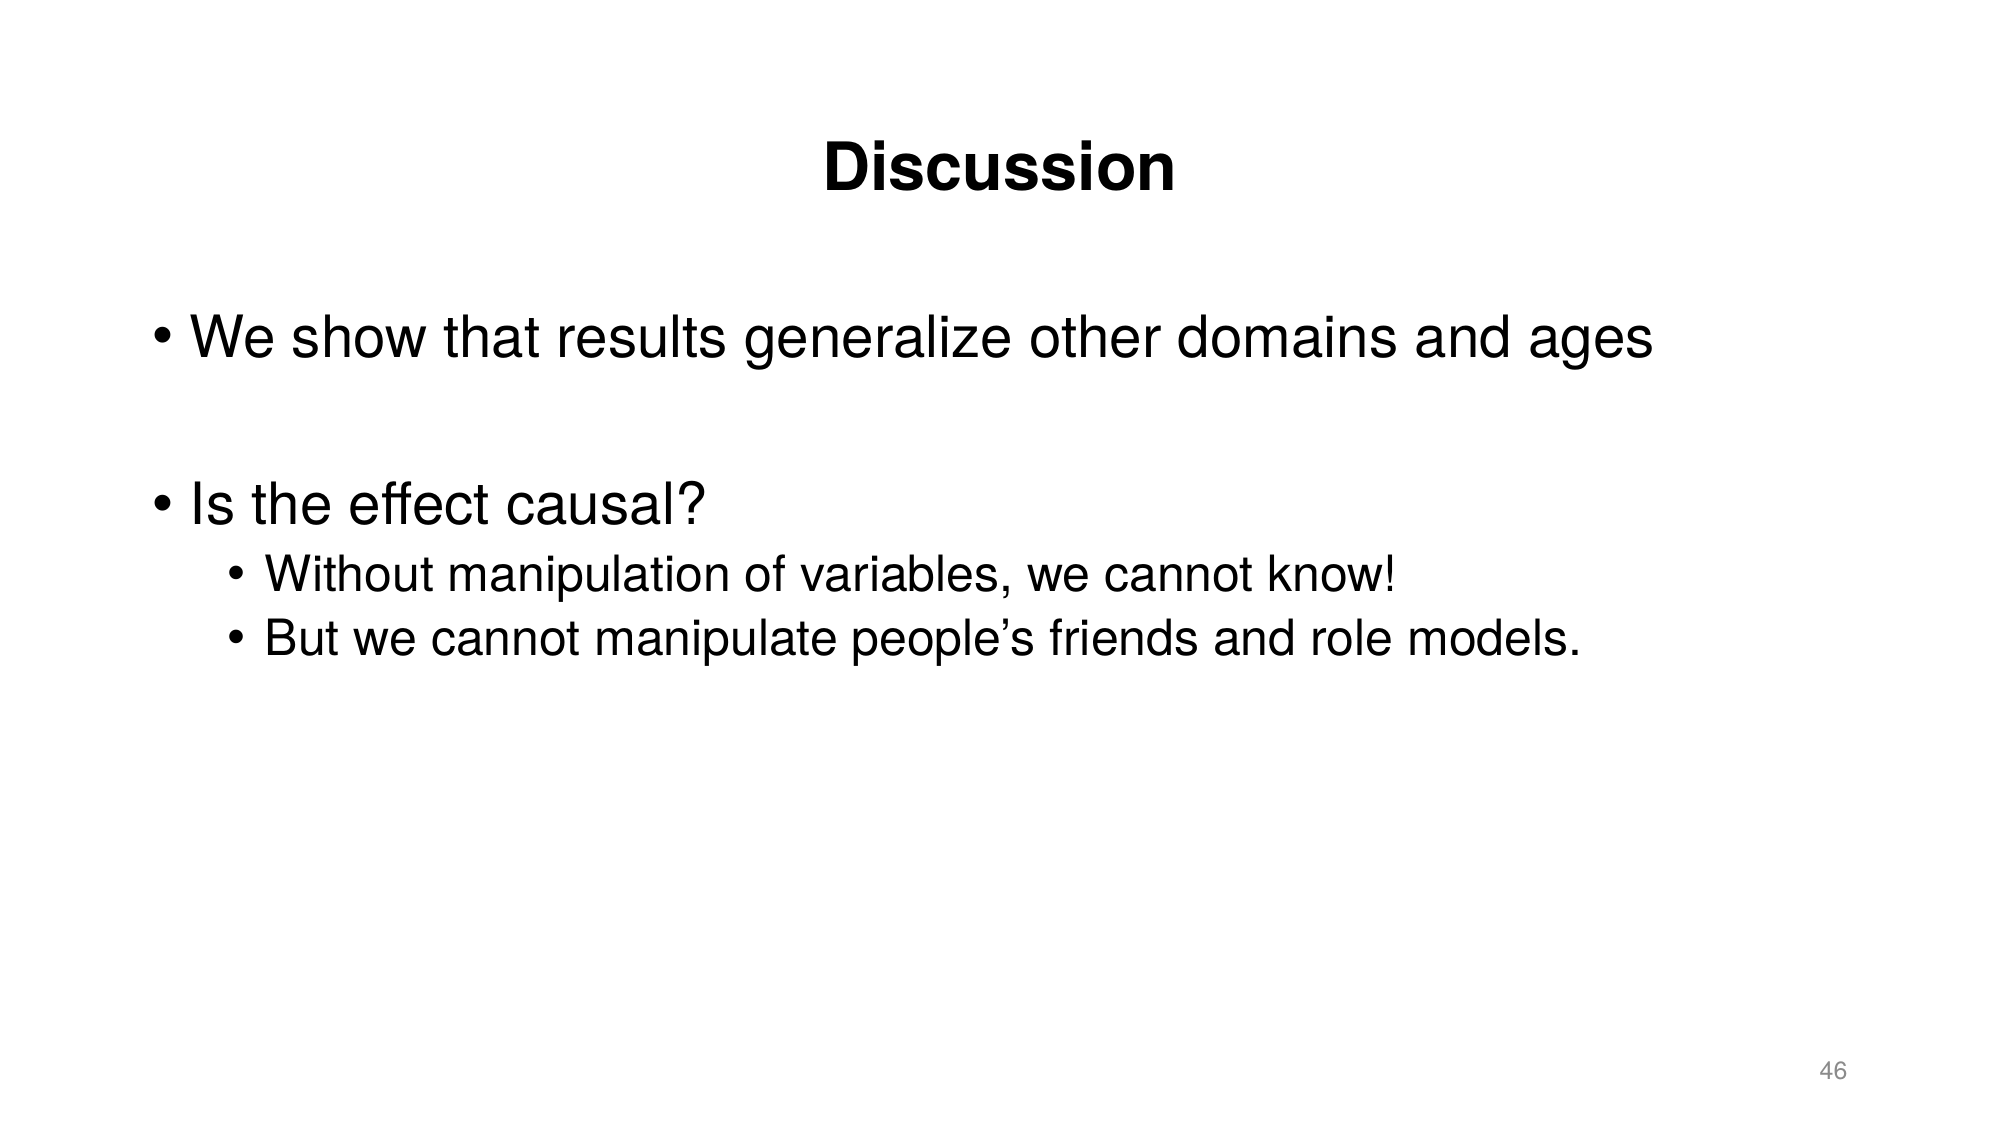

# Discussion
We show that results generalize other domains and ages

Is the effect causal?
Without manipulation of variables, we cannot know!
But we cannot manipulate people’s friends and role models.
46